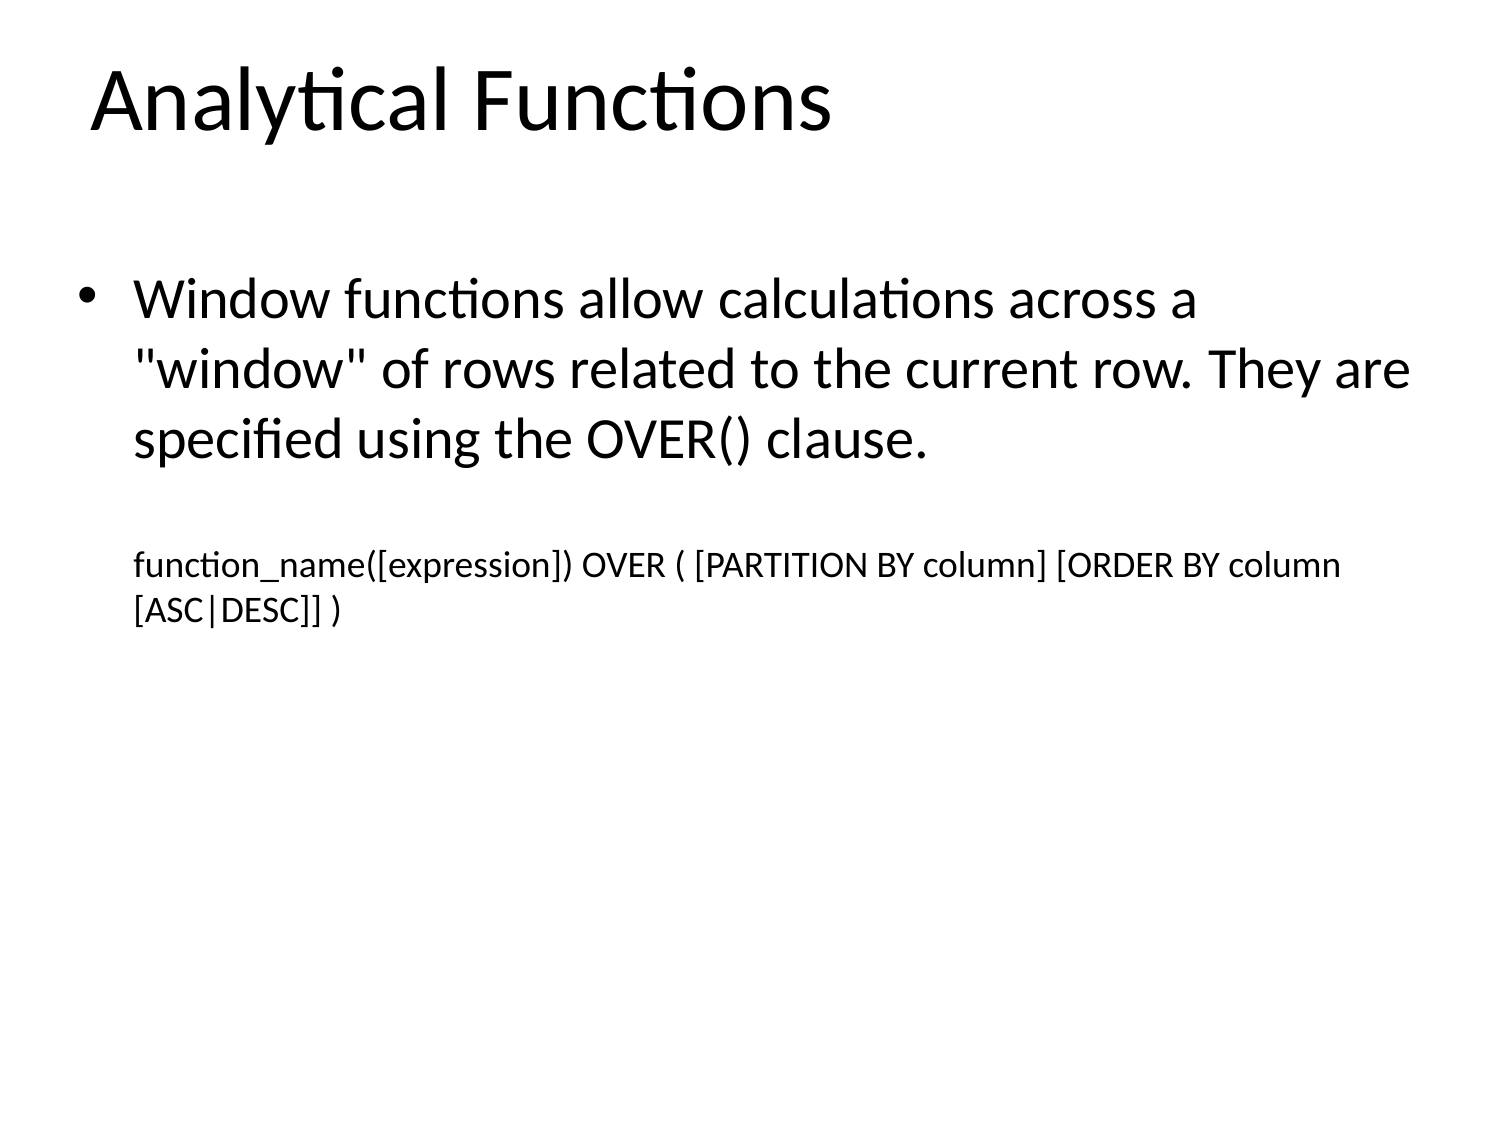

Analytical Functions

# Window functions allow calculations across a "window" of rows related to the current row. They are specified using the OVER() clause. function_name([expression]) OVER ( [PARTITION BY column] [ORDER BY column [ASC|DESC]] )